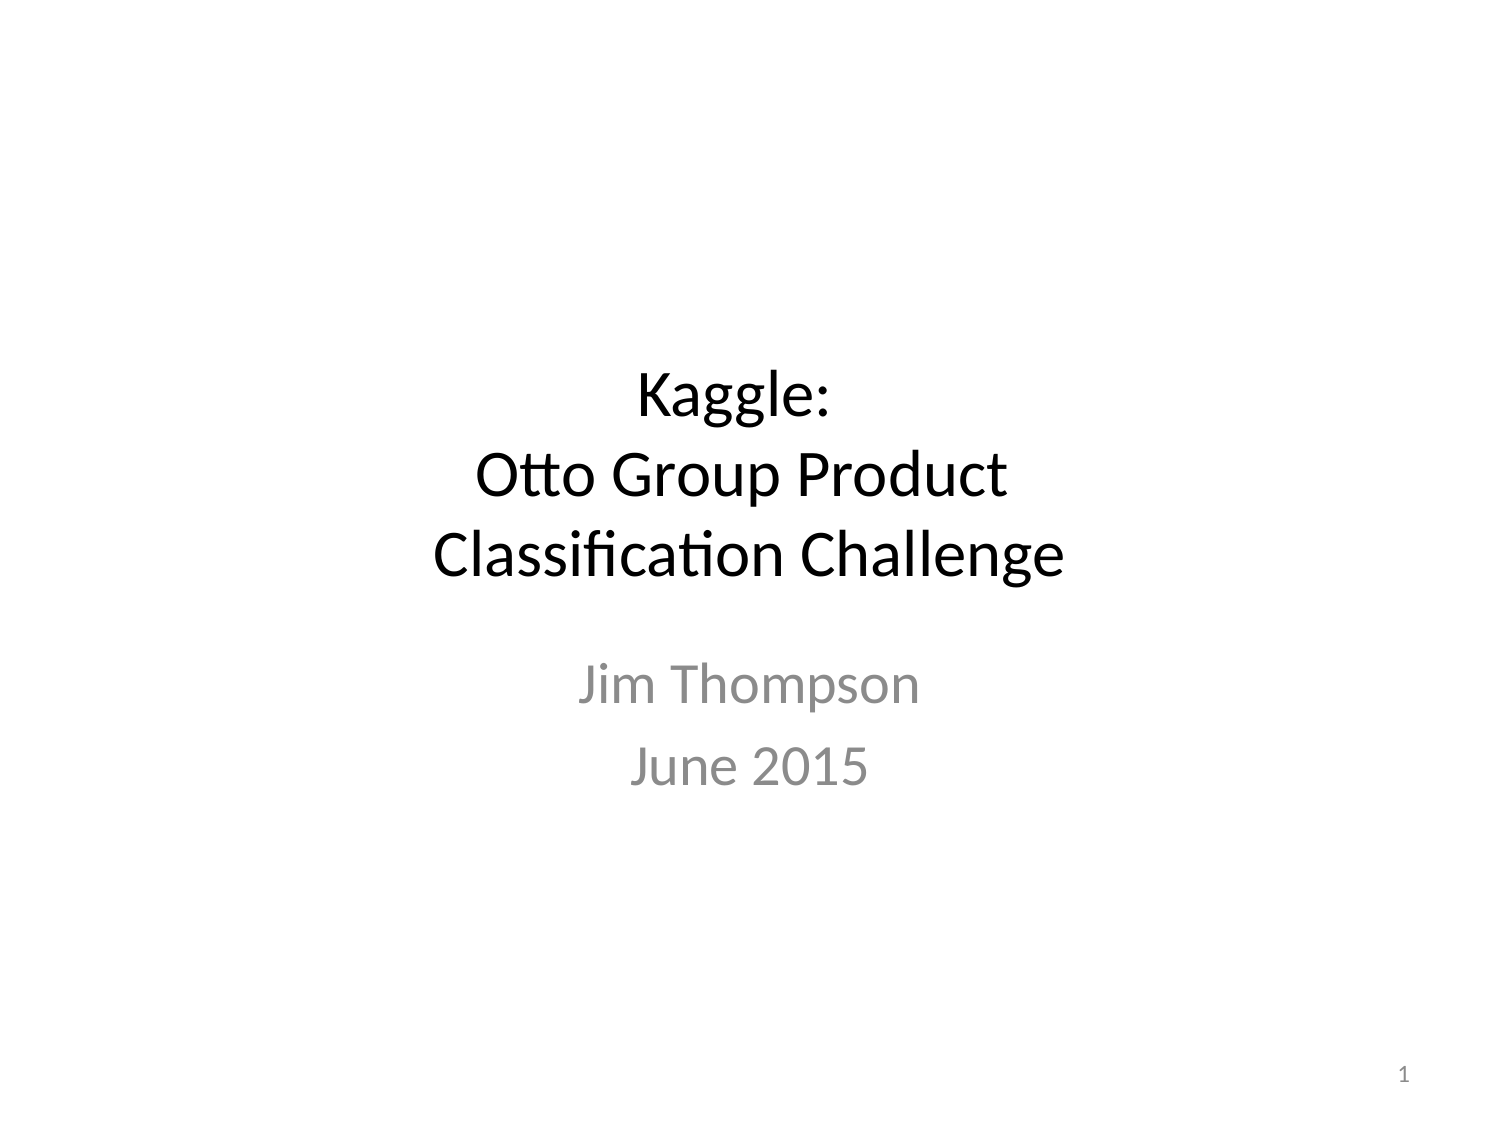

# Kaggle: Otto Group Product Classification Challenge
Jim Thompson
June 2015
1